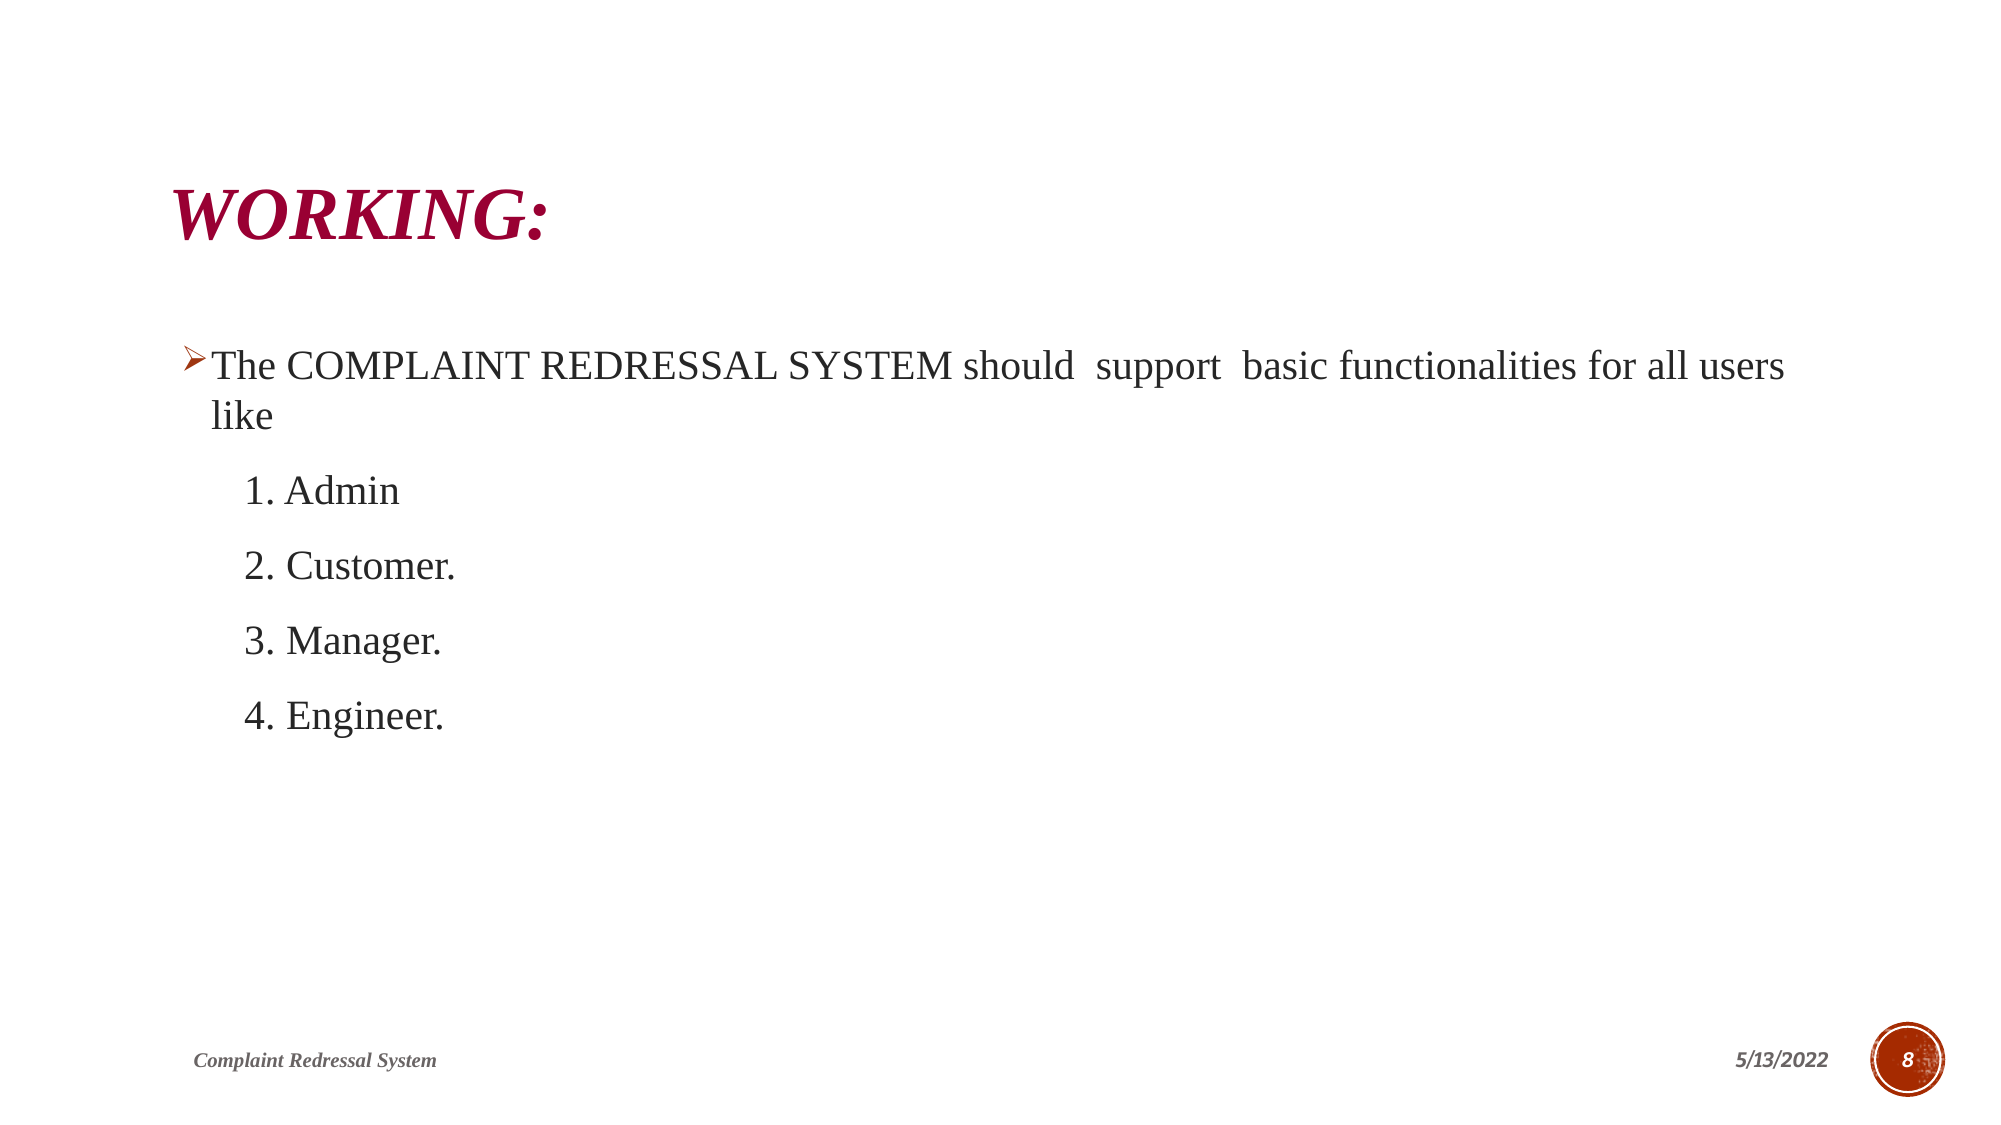

# Working:
The COMPLAINT REDRESSAL SYSTEM should  support  basic functionalities for all users  like
      1. Admin
      2. Customer.
      3. Manager.
      4. Engineer.

Complaint Redressal System
5/13/2022
8